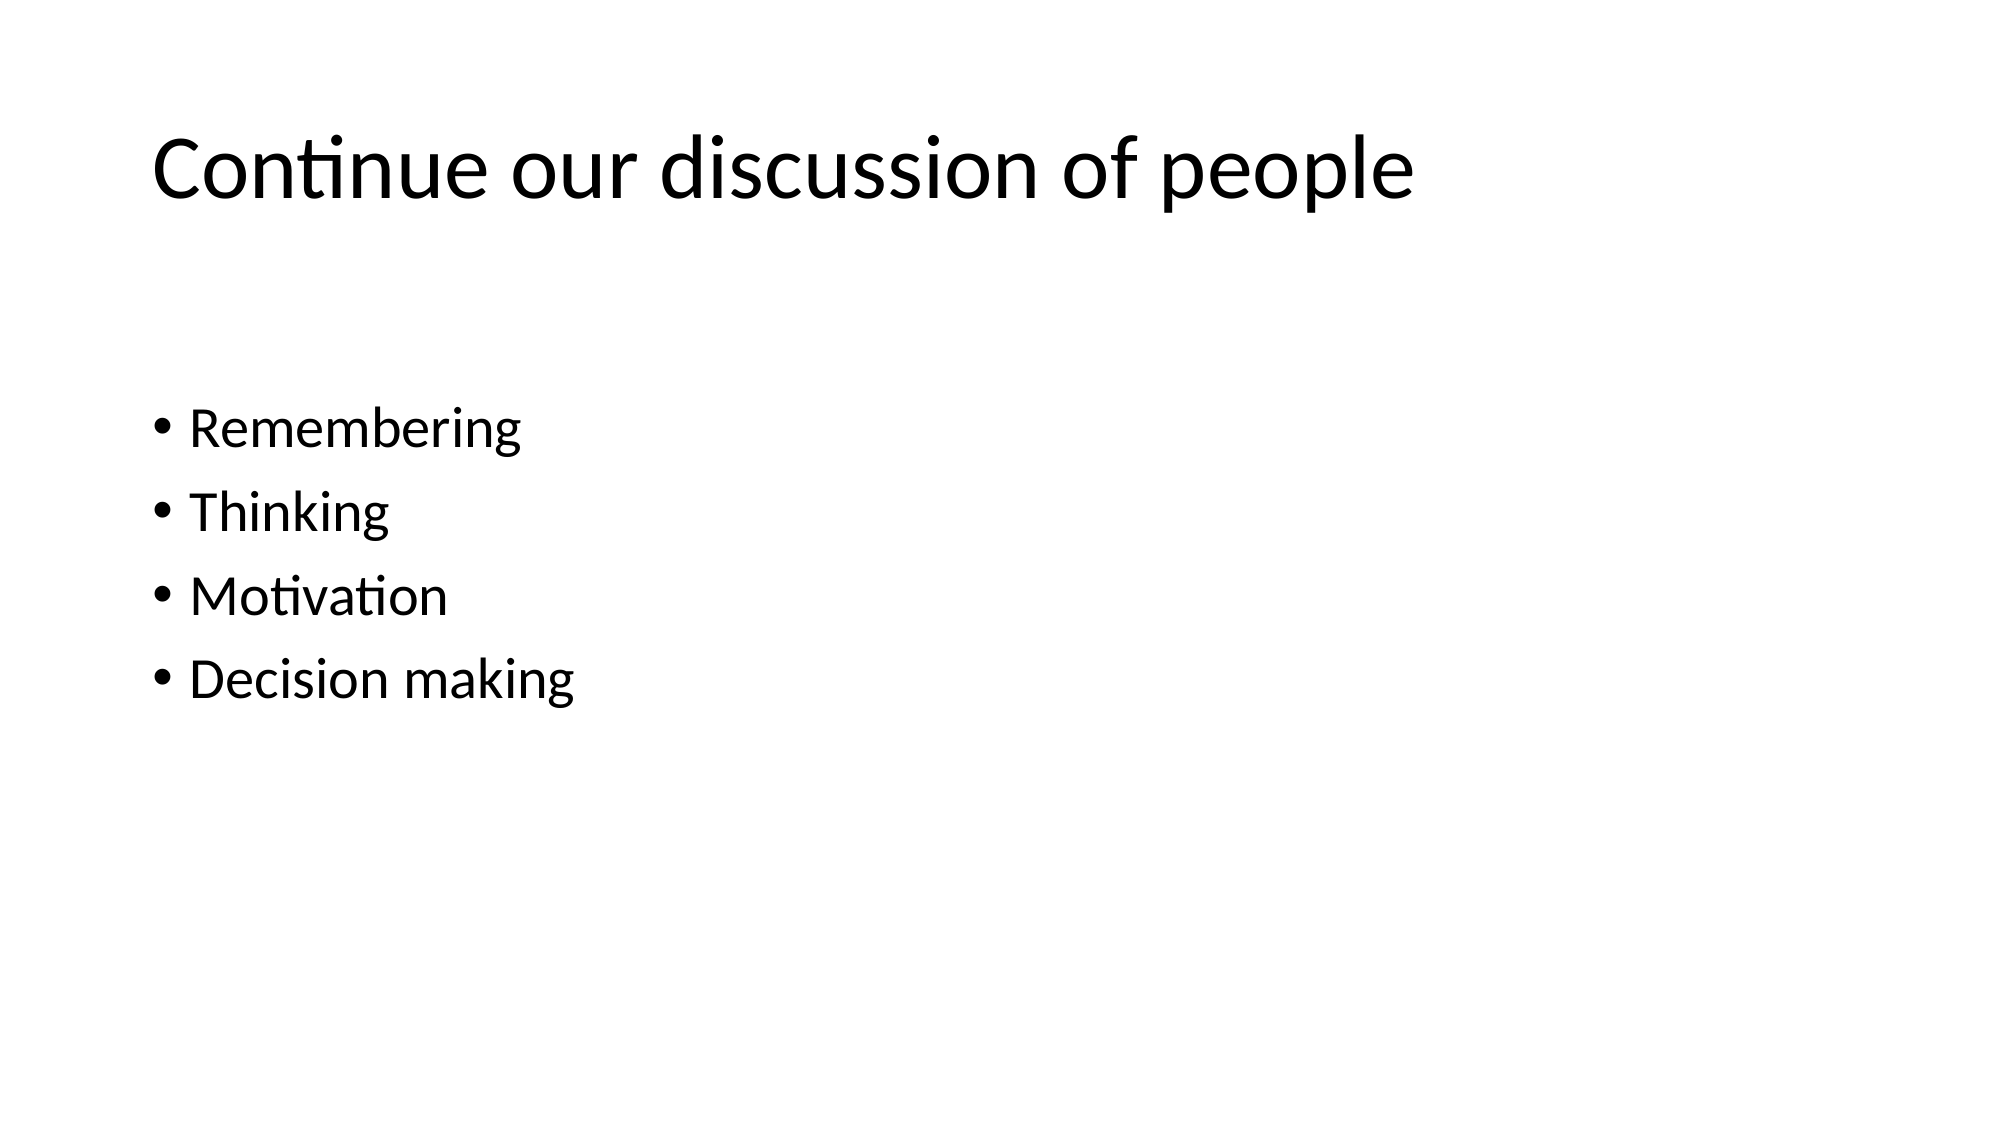

# Continue our discussion of people

Remembering
Thinking
Motivation
Decision making